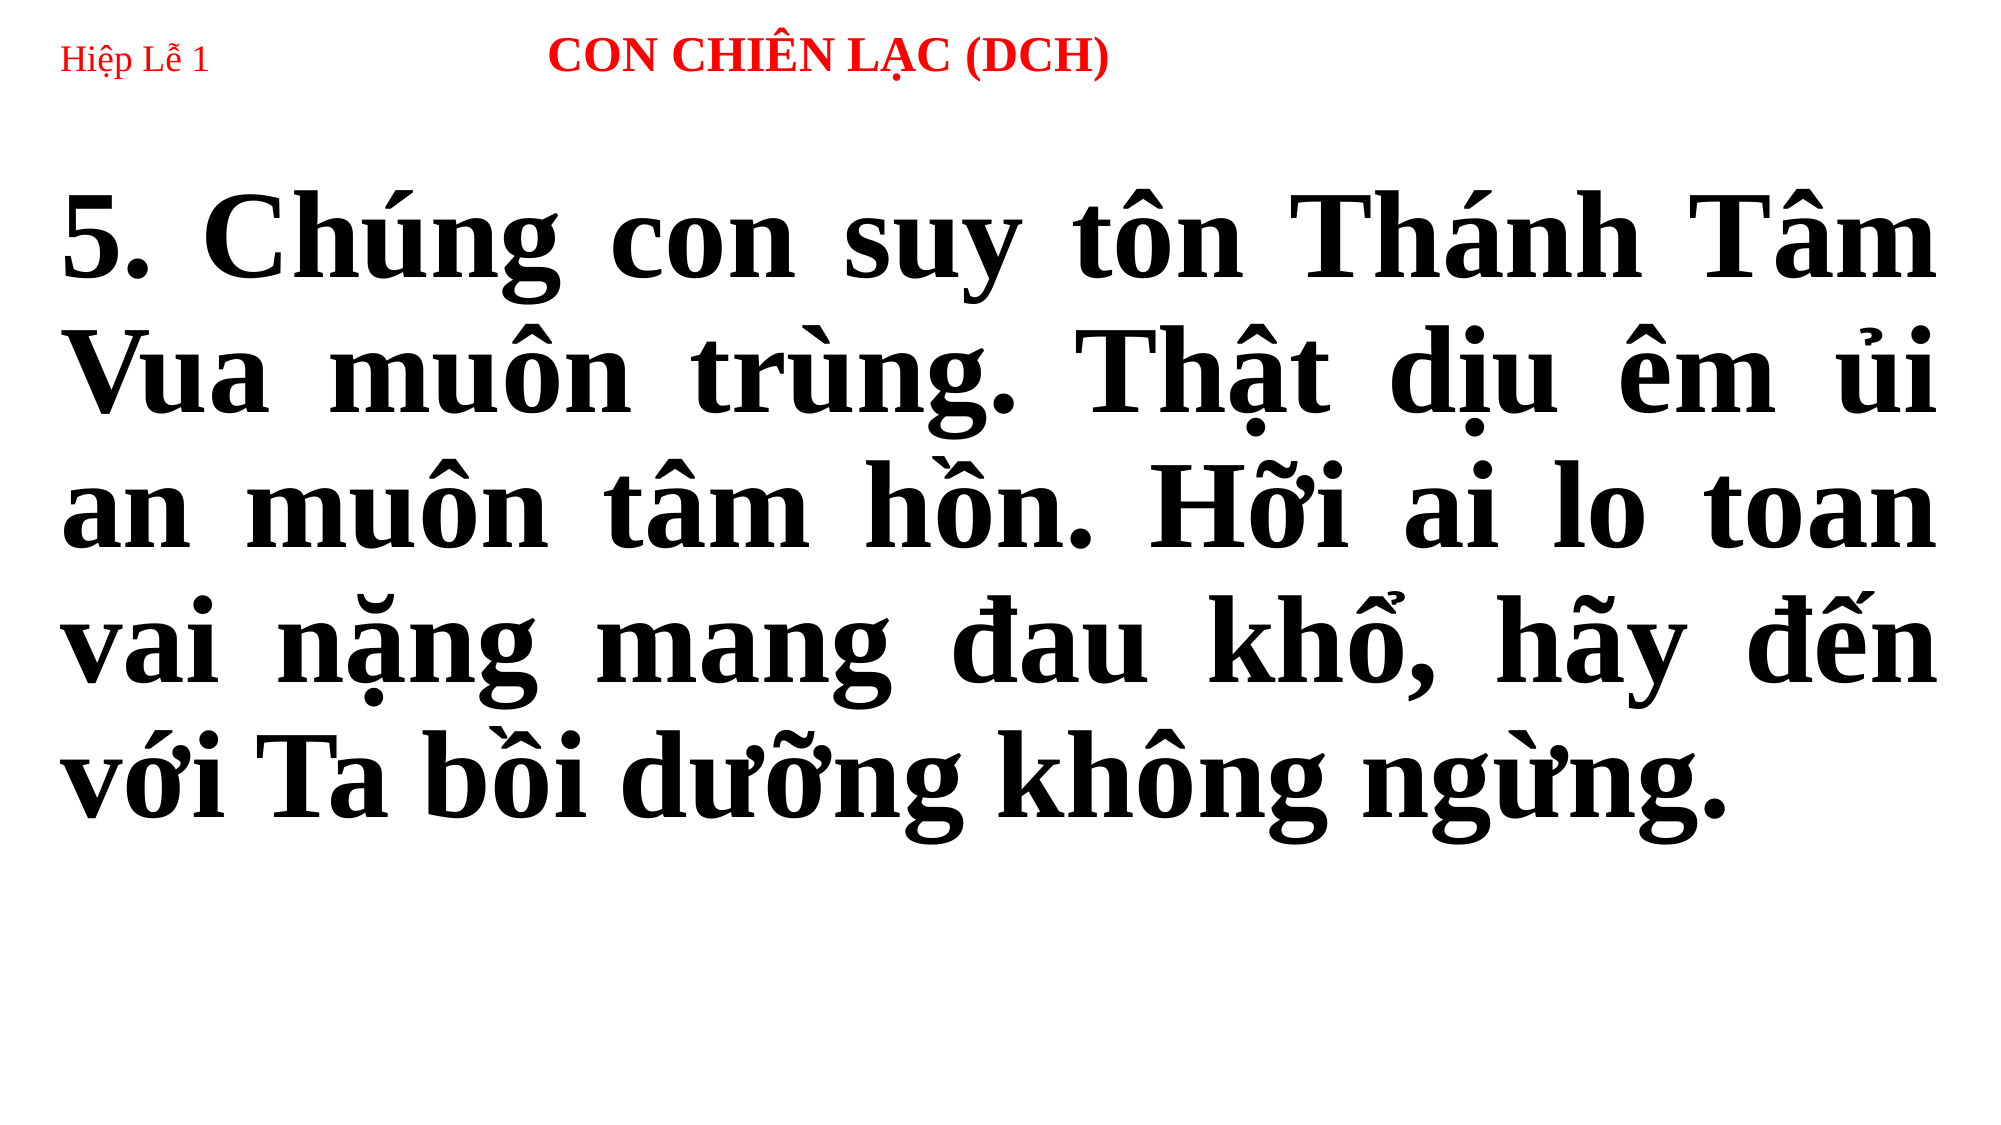

# Hiệp Lễ 1                    	    CON CHIÊN LẠC (DCH)
5. Chúng con suy tôn Thánh Tâm Vua muôn trùng. Thật dịu êm ủi an muôn tâm hồn. Hỡi ai lo toan vai nặng mang đau khổ, hãy đến với Ta bồi dưỡng không ngừng.